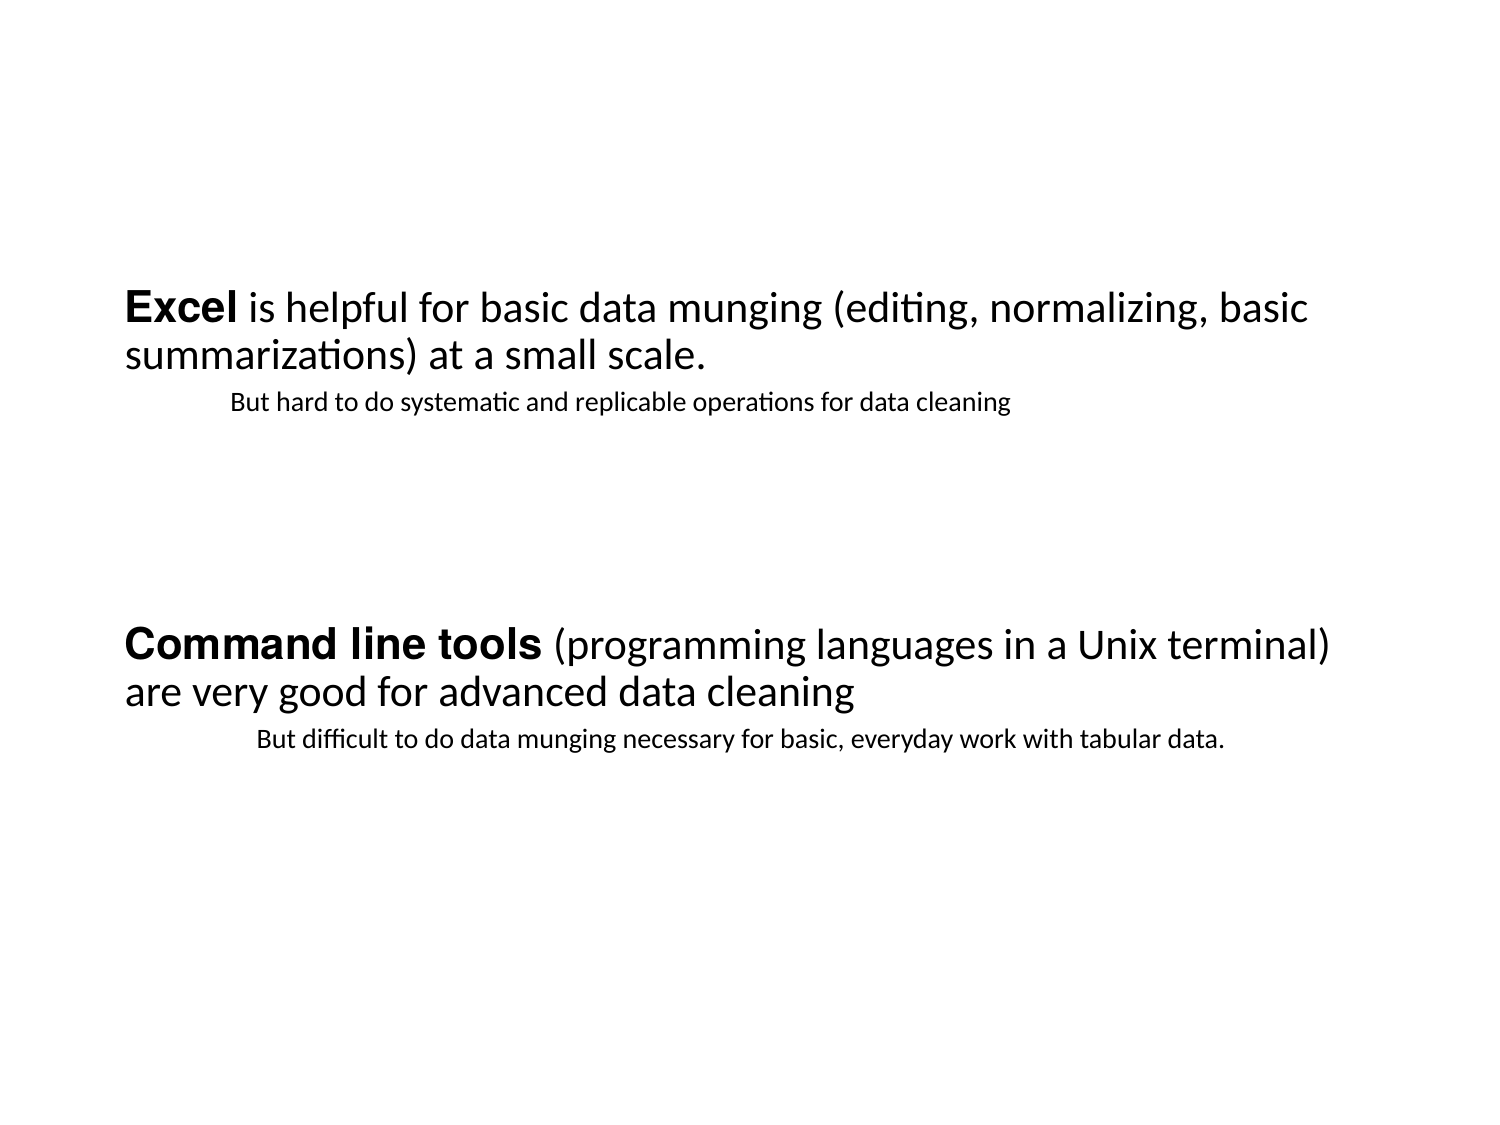

Excel is helpful for basic data munging (editing, normalizing, basic summarizations) at a small scale.
But hard to do systematic and replicable operations for data cleaning

Command line tools (programming languages in a Unix terminal) are very good for advanced data cleaning
But difficult to do data munging necessary for basic, everyday work with tabular data.